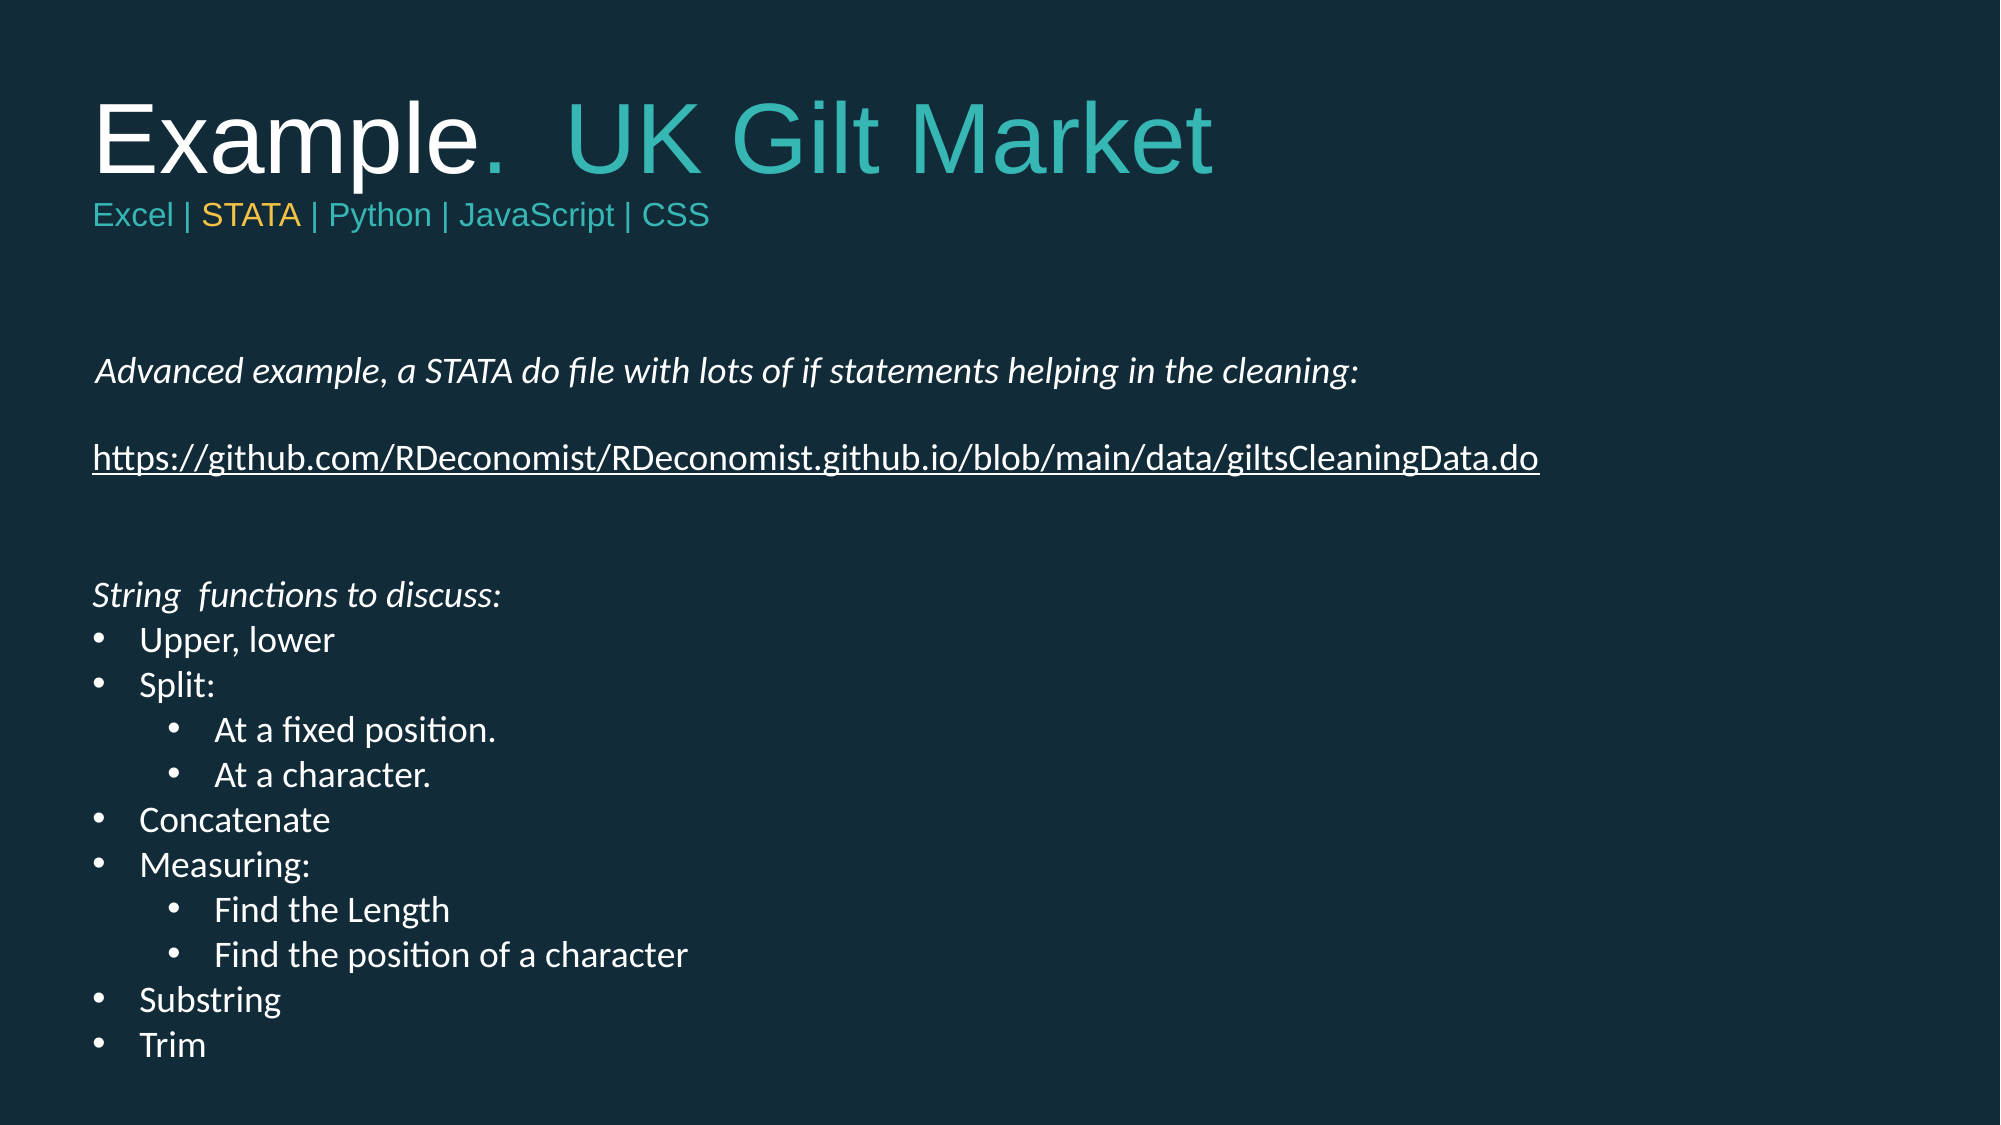

Example.  UK Gilt Market
Excel | STATA | Python | JavaScript | CSS

Advanced example, a STATA do file with lots of if statements helping in the cleaning:
https://github.com/RDeconomist/RDeconomist.github.io/blob/main/data/giltsCleaningData.do
String  functions to discuss:
Upper, lower
Split:
At a fixed position.
At a character.
Concatenate
Measuring:
Find the Length
Find the position of a character
Substring
Trim